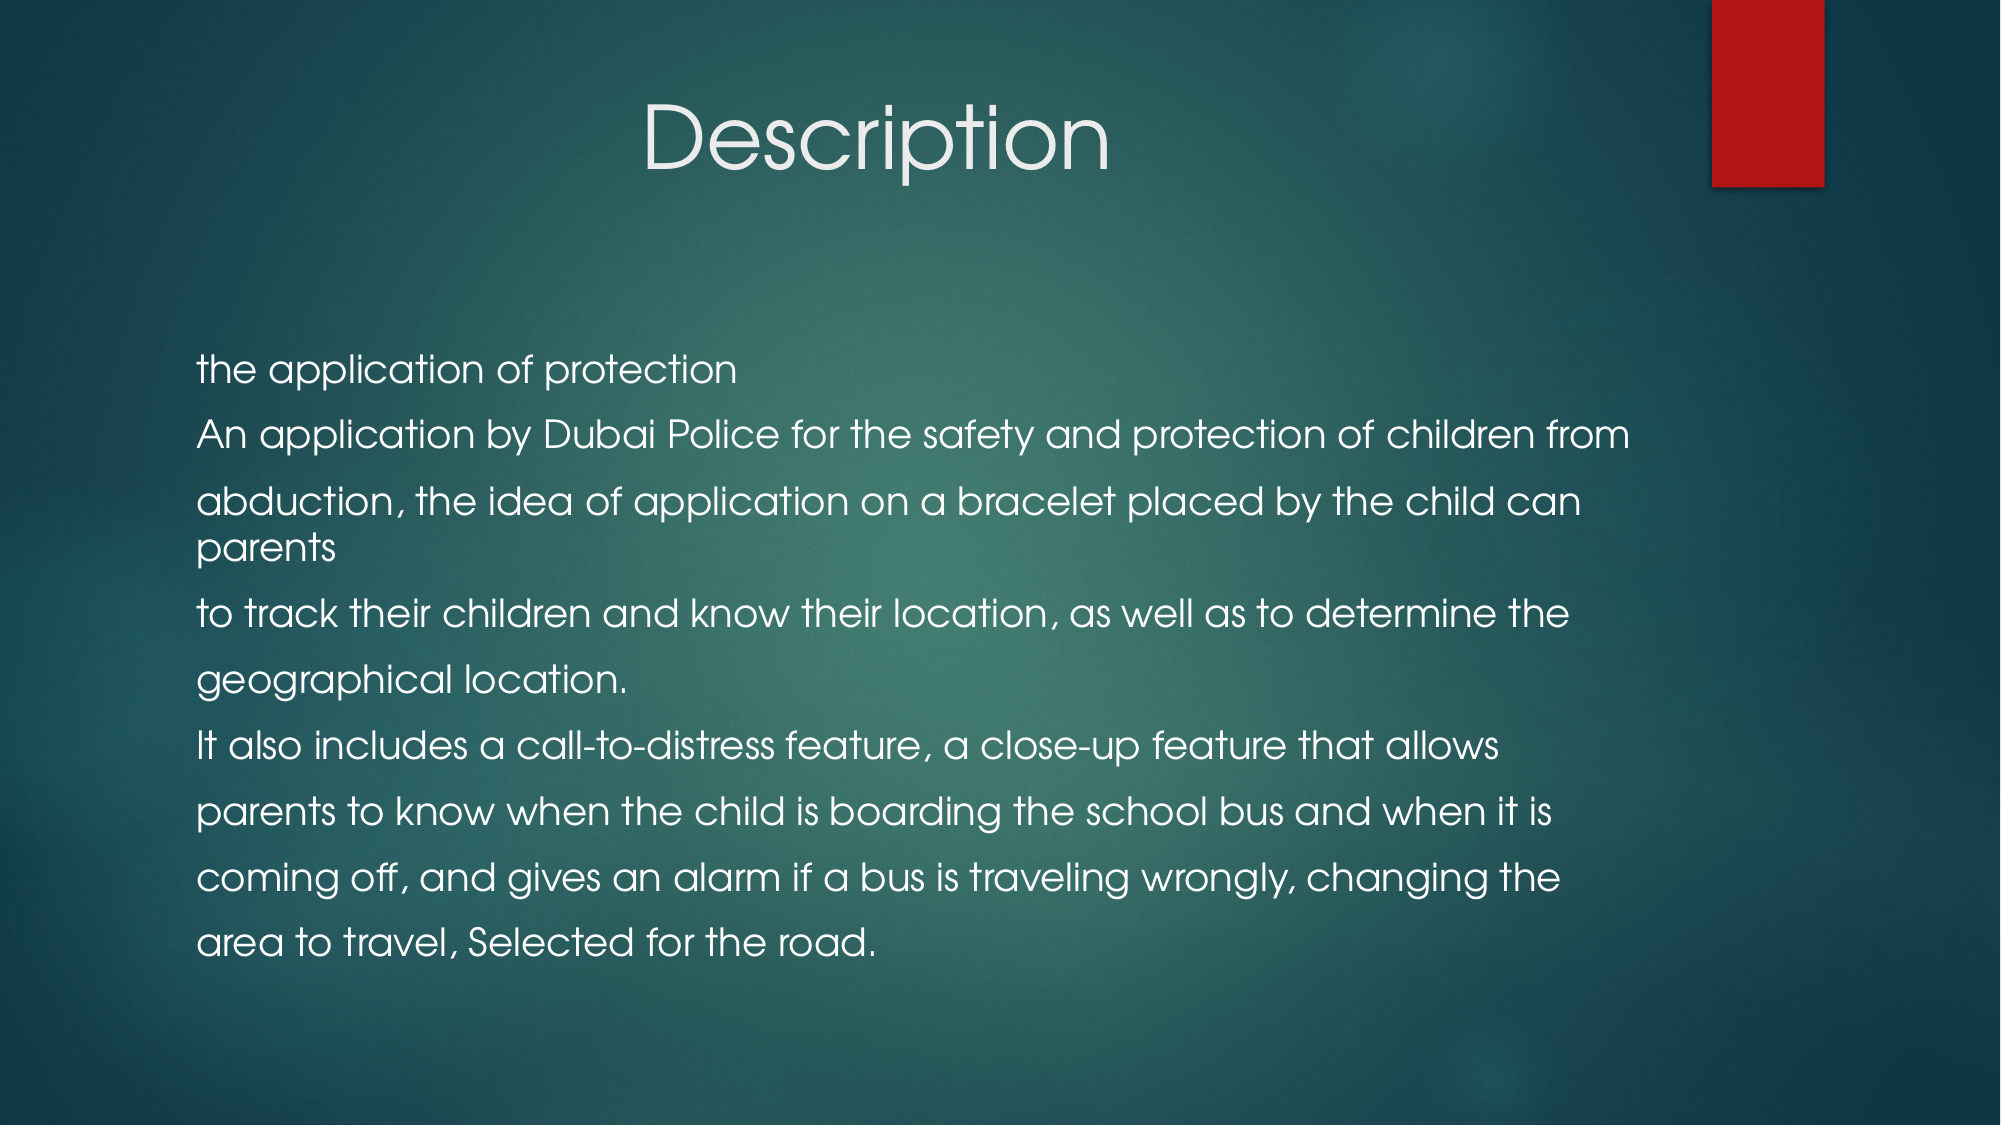

# Description
the application of protection
An application by Dubai Police for the safety and protection of children from
abduction, the idea of application on a bracelet placed by the child can parents
to track their children and know their location, as well as to determine the
geographical location.
It also includes a call-to-distress feature, a close-up feature that allows
parents to know when the child is boarding the school bus and when it is
coming off, and gives an alarm if a bus is traveling wrongly, changing the
area to travel, Selected for the road.